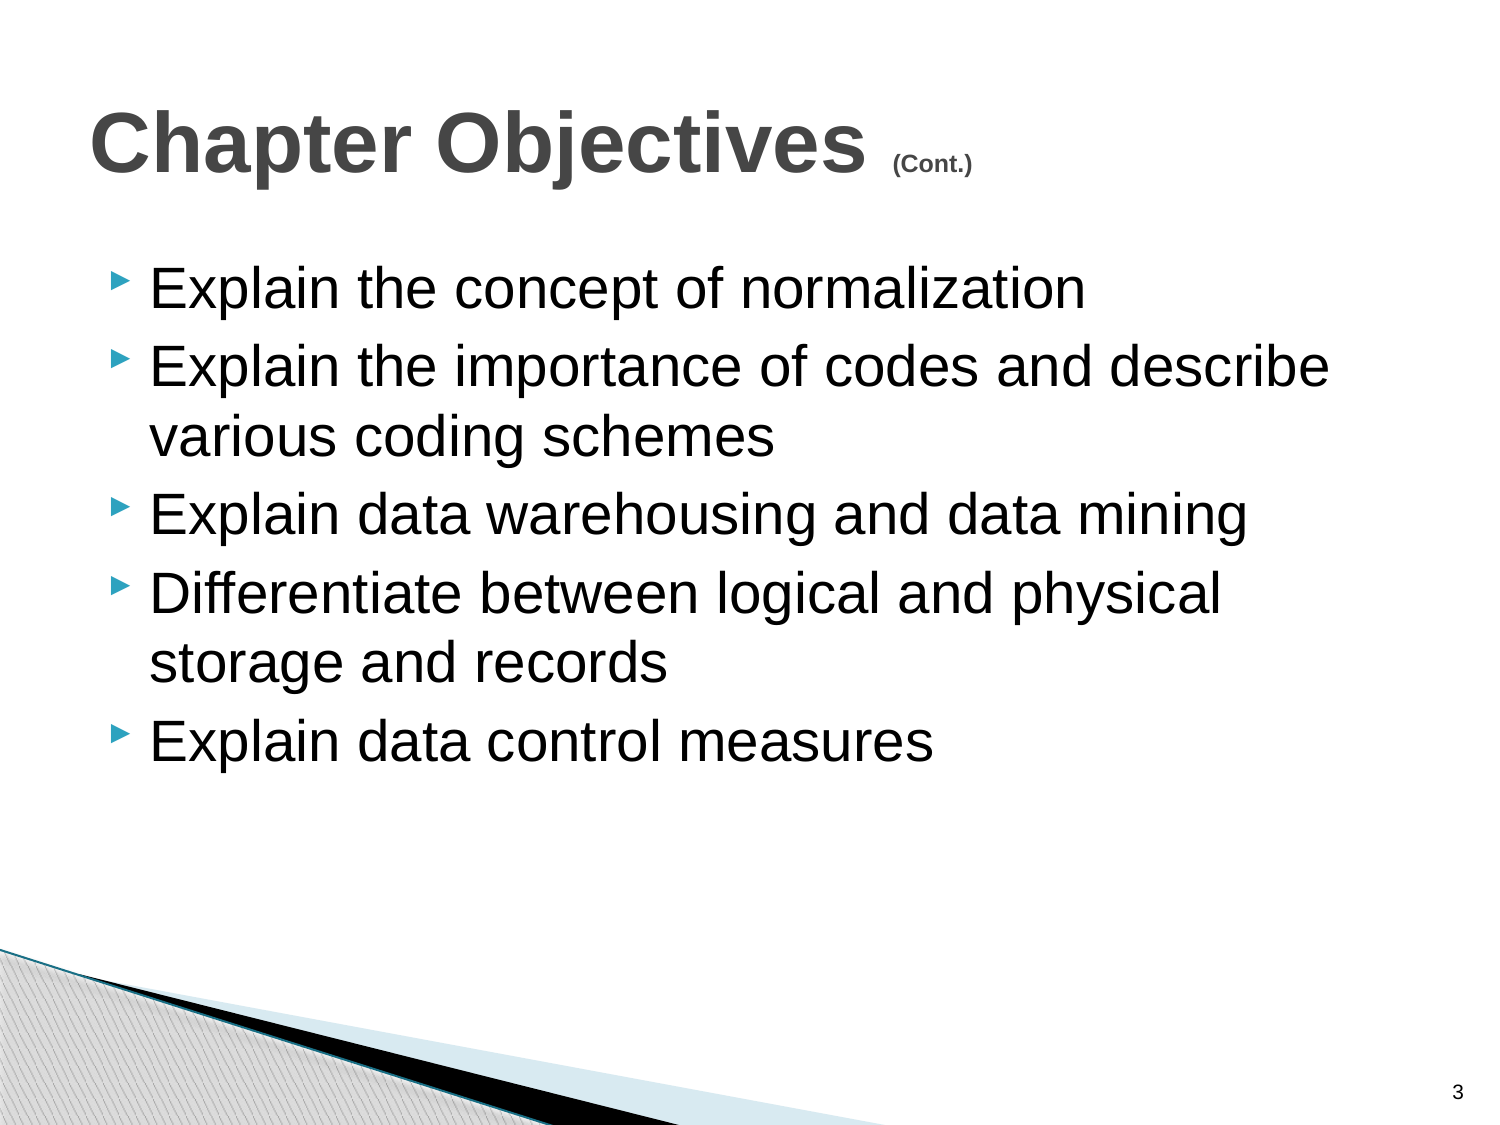

# Chapter Objectives (Cont.)
Explain the concept of normalization
Explain the importance of codes and describe various coding schemes
Explain data warehousing and data mining
Differentiate between logical and physical storage and records
Explain data control measures
3